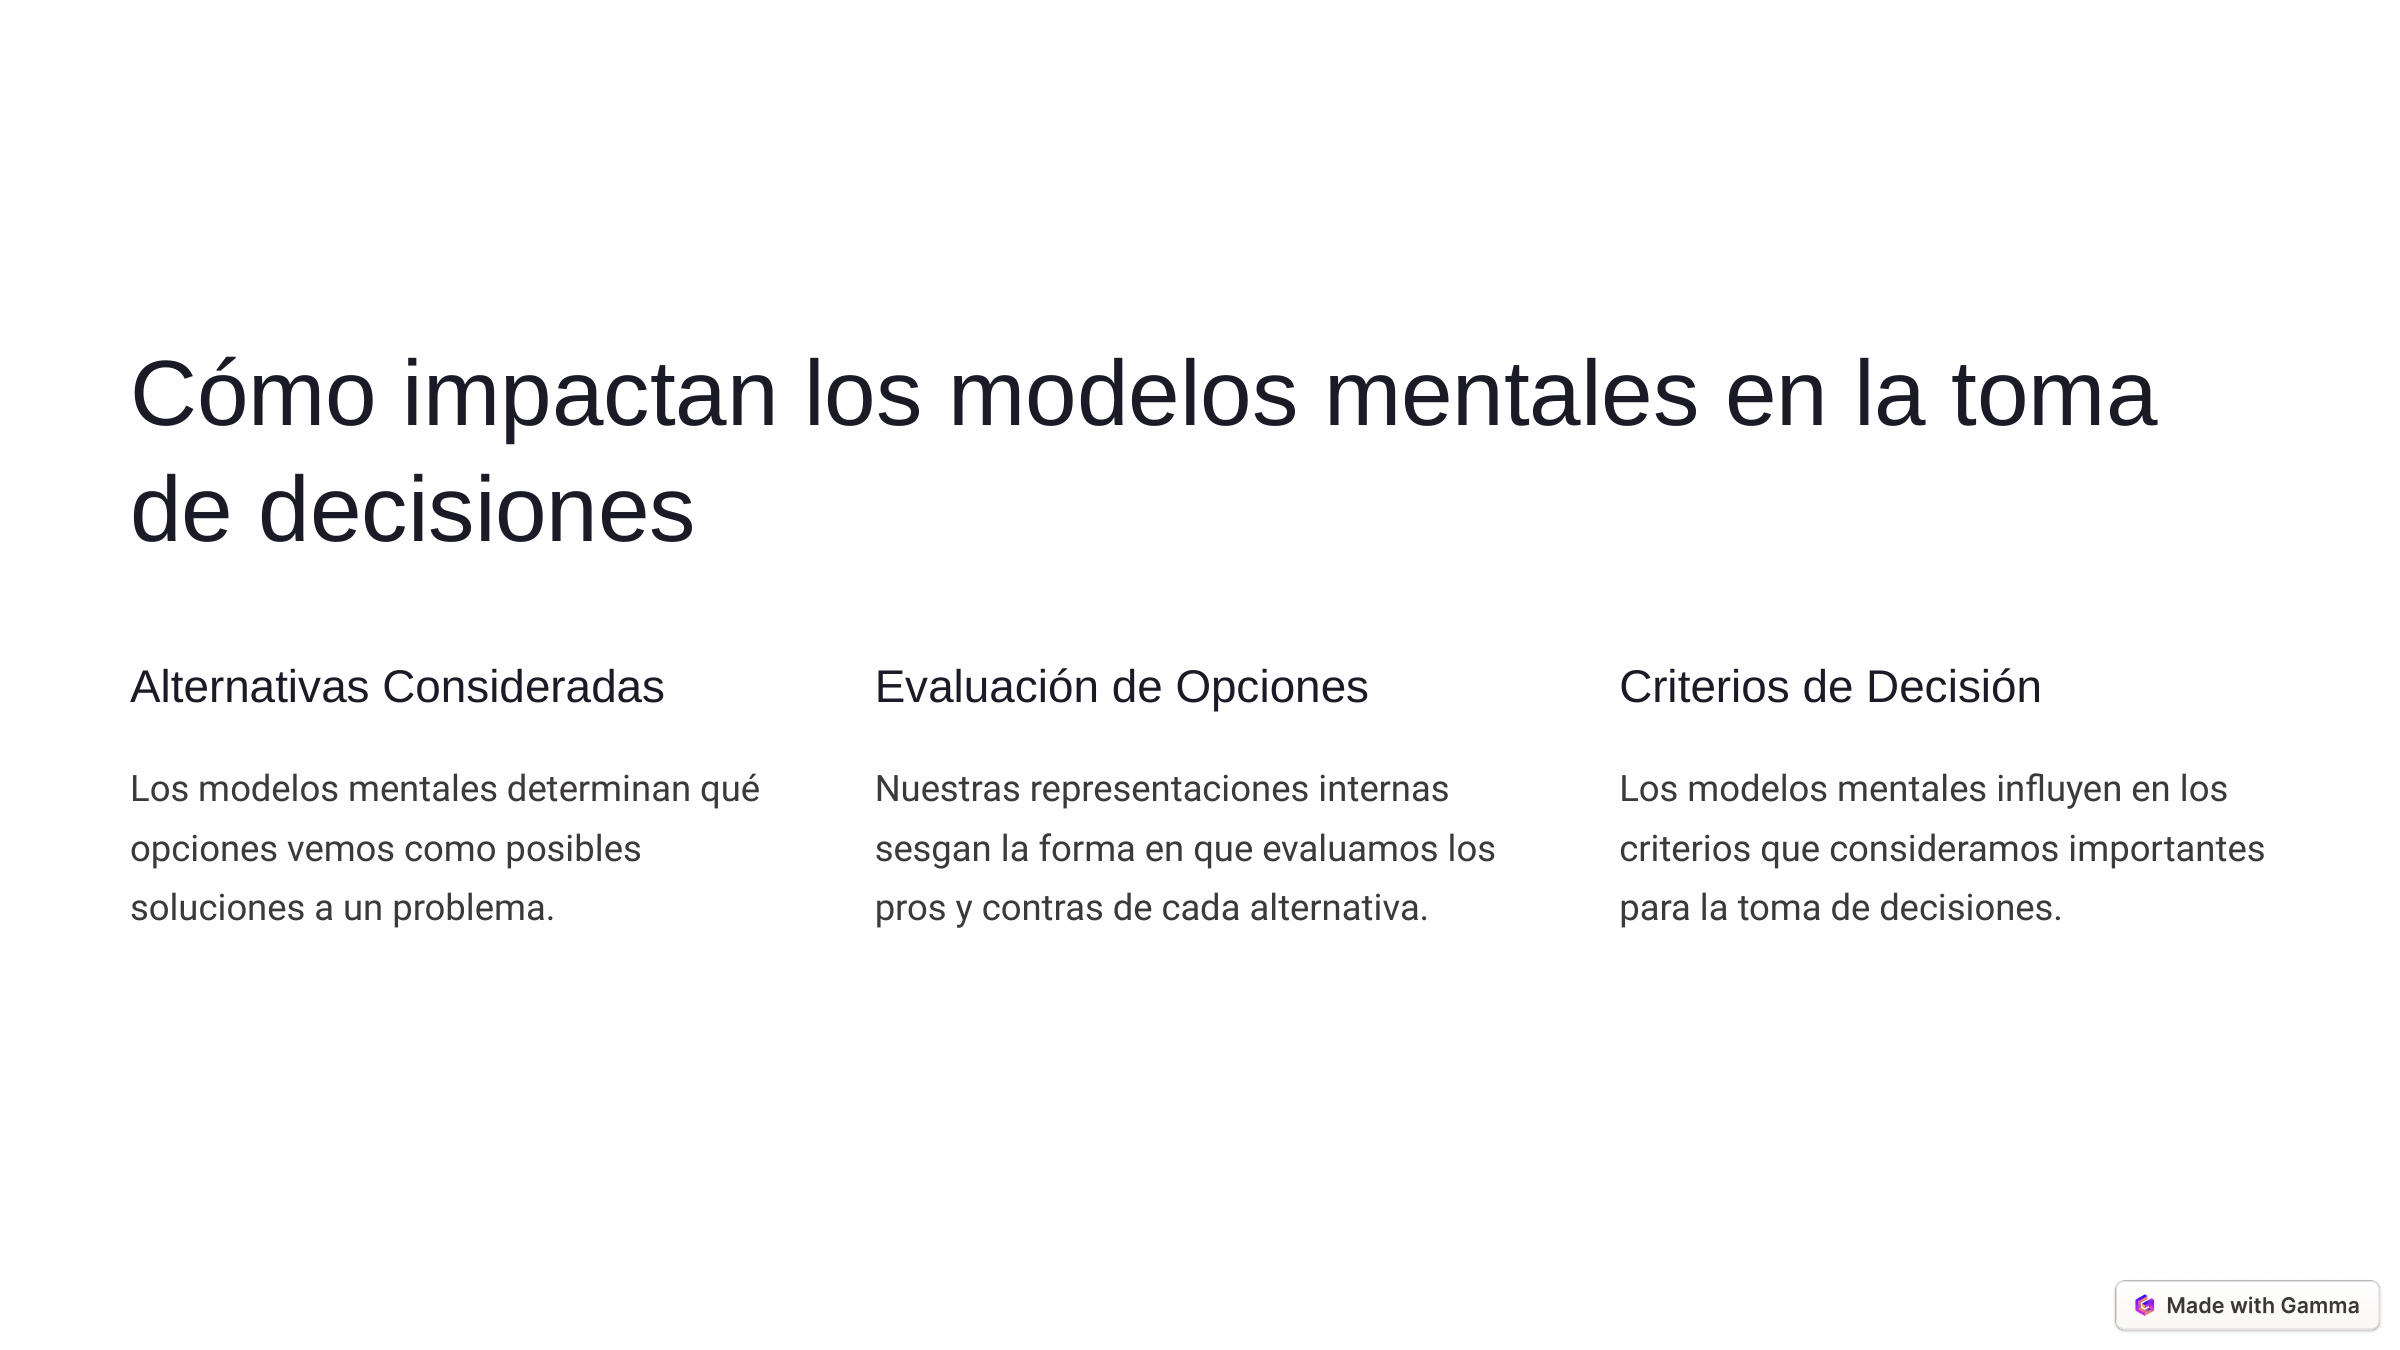

Cómo impactan los modelos mentales en la toma de decisiones
Alternativas Consideradas
Evaluación de Opciones
Criterios de Decisión
Los modelos mentales determinan qué opciones vemos como posibles soluciones a un problema.
Nuestras representaciones internas sesgan la forma en que evaluamos los pros y contras de cada alternativa.
Los modelos mentales influyen en los criterios que consideramos importantes para la toma de decisiones.